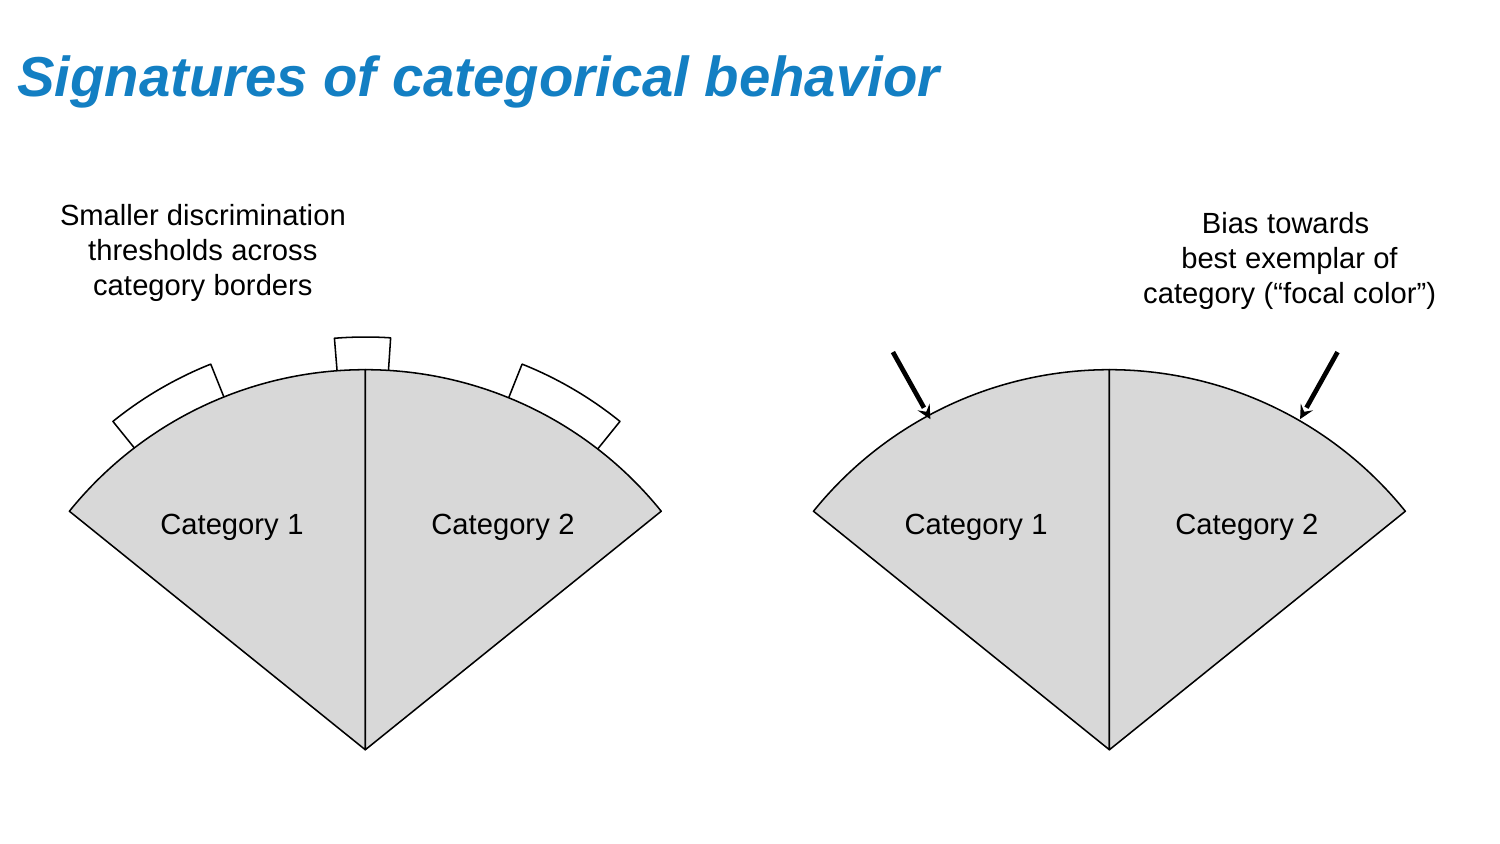

# Signatures of categorical behavior
Smaller discrimination thresholds across category borders
Bias towards
best exemplar of category (“focal color”)

Category 1
Category 2
Category 1
Category 2